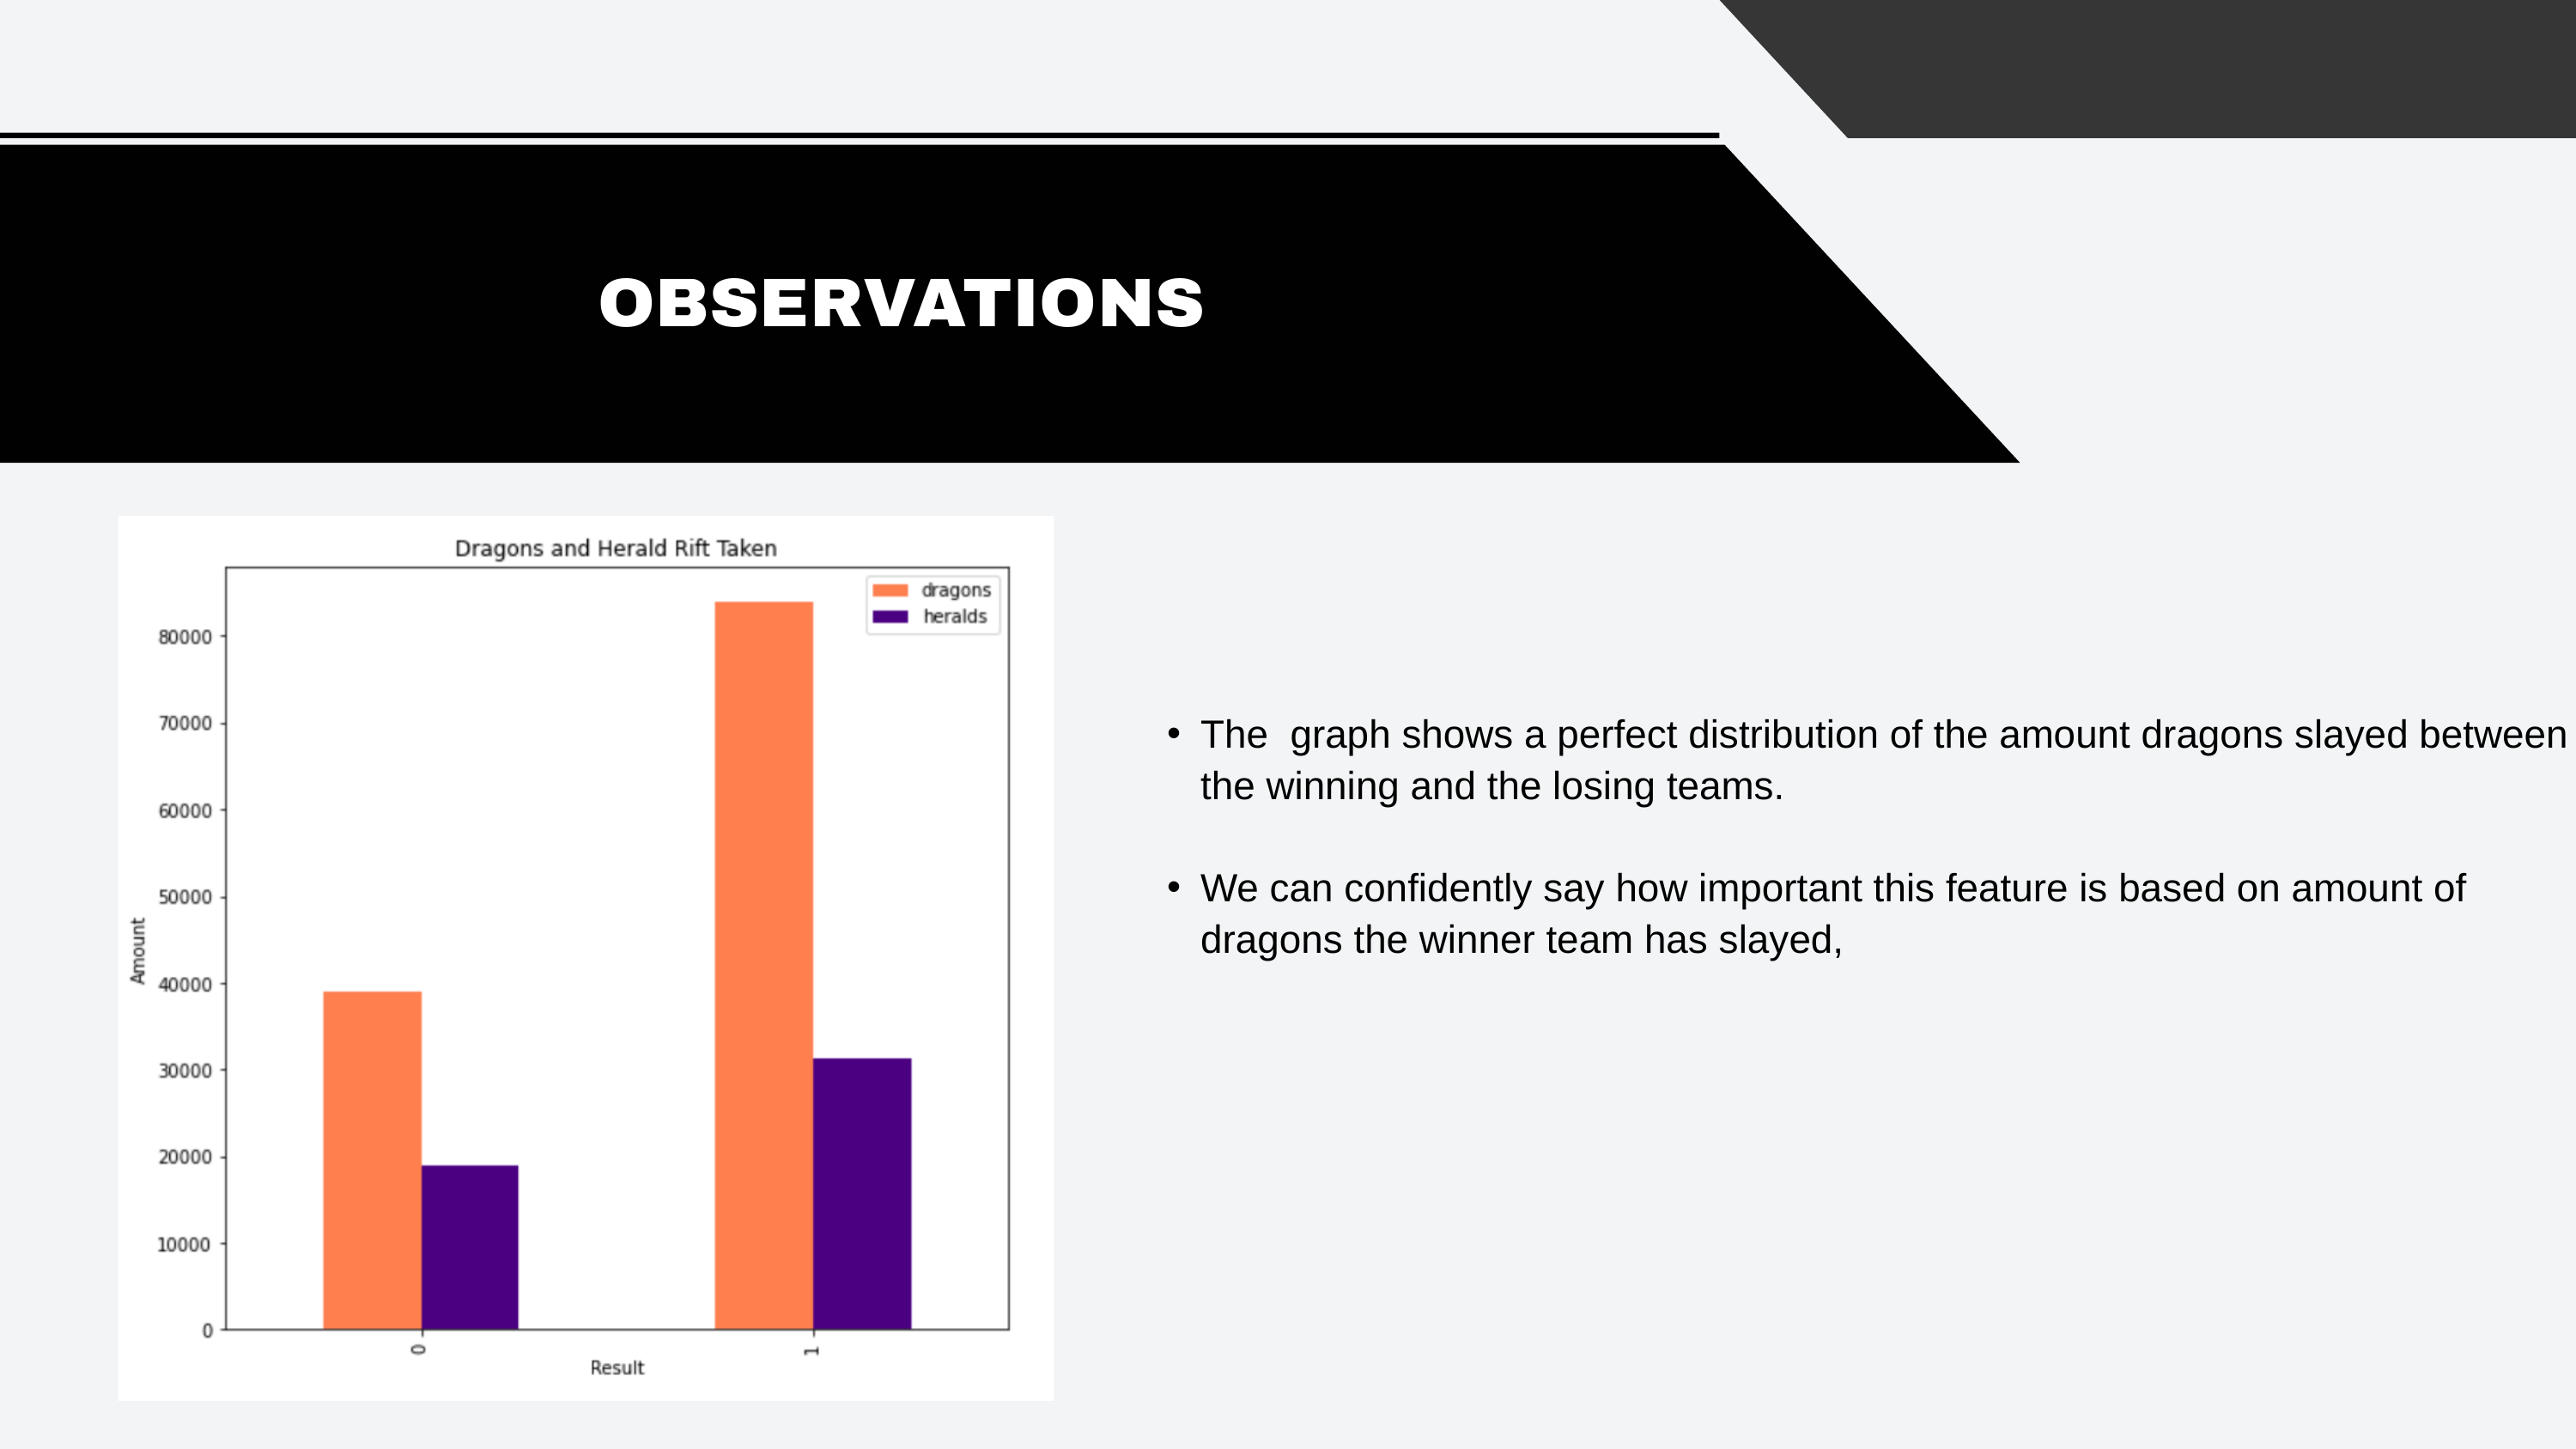

OBSERVATIONS

The  graph shows a perfect distribution of the amount dragons slayed between the winning and the losing teams.

We can confidently say how important this feature is based on amount of dragons the winner team has slayed,